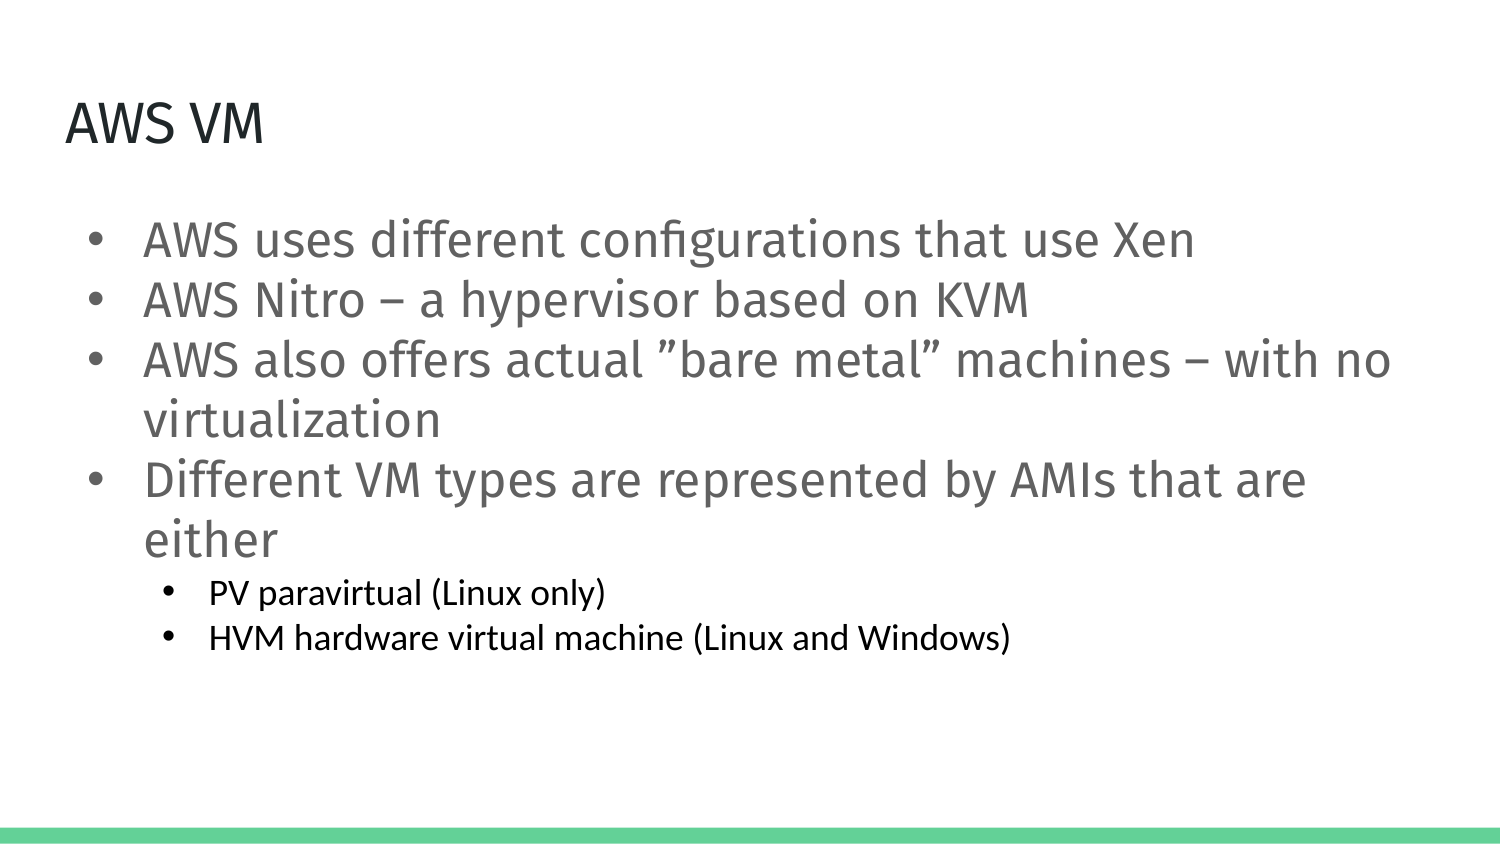

AWS VM
AWS uses different configurations that use Xen
AWS Nitro – a hypervisor based on KVM
AWS also offers actual ”bare metal” machines – with no virtualization
Different VM types are represented by AMIs that are either
PV paravirtual (Linux only)
HVM hardware virtual machine (Linux and Windows)

# AWS VM